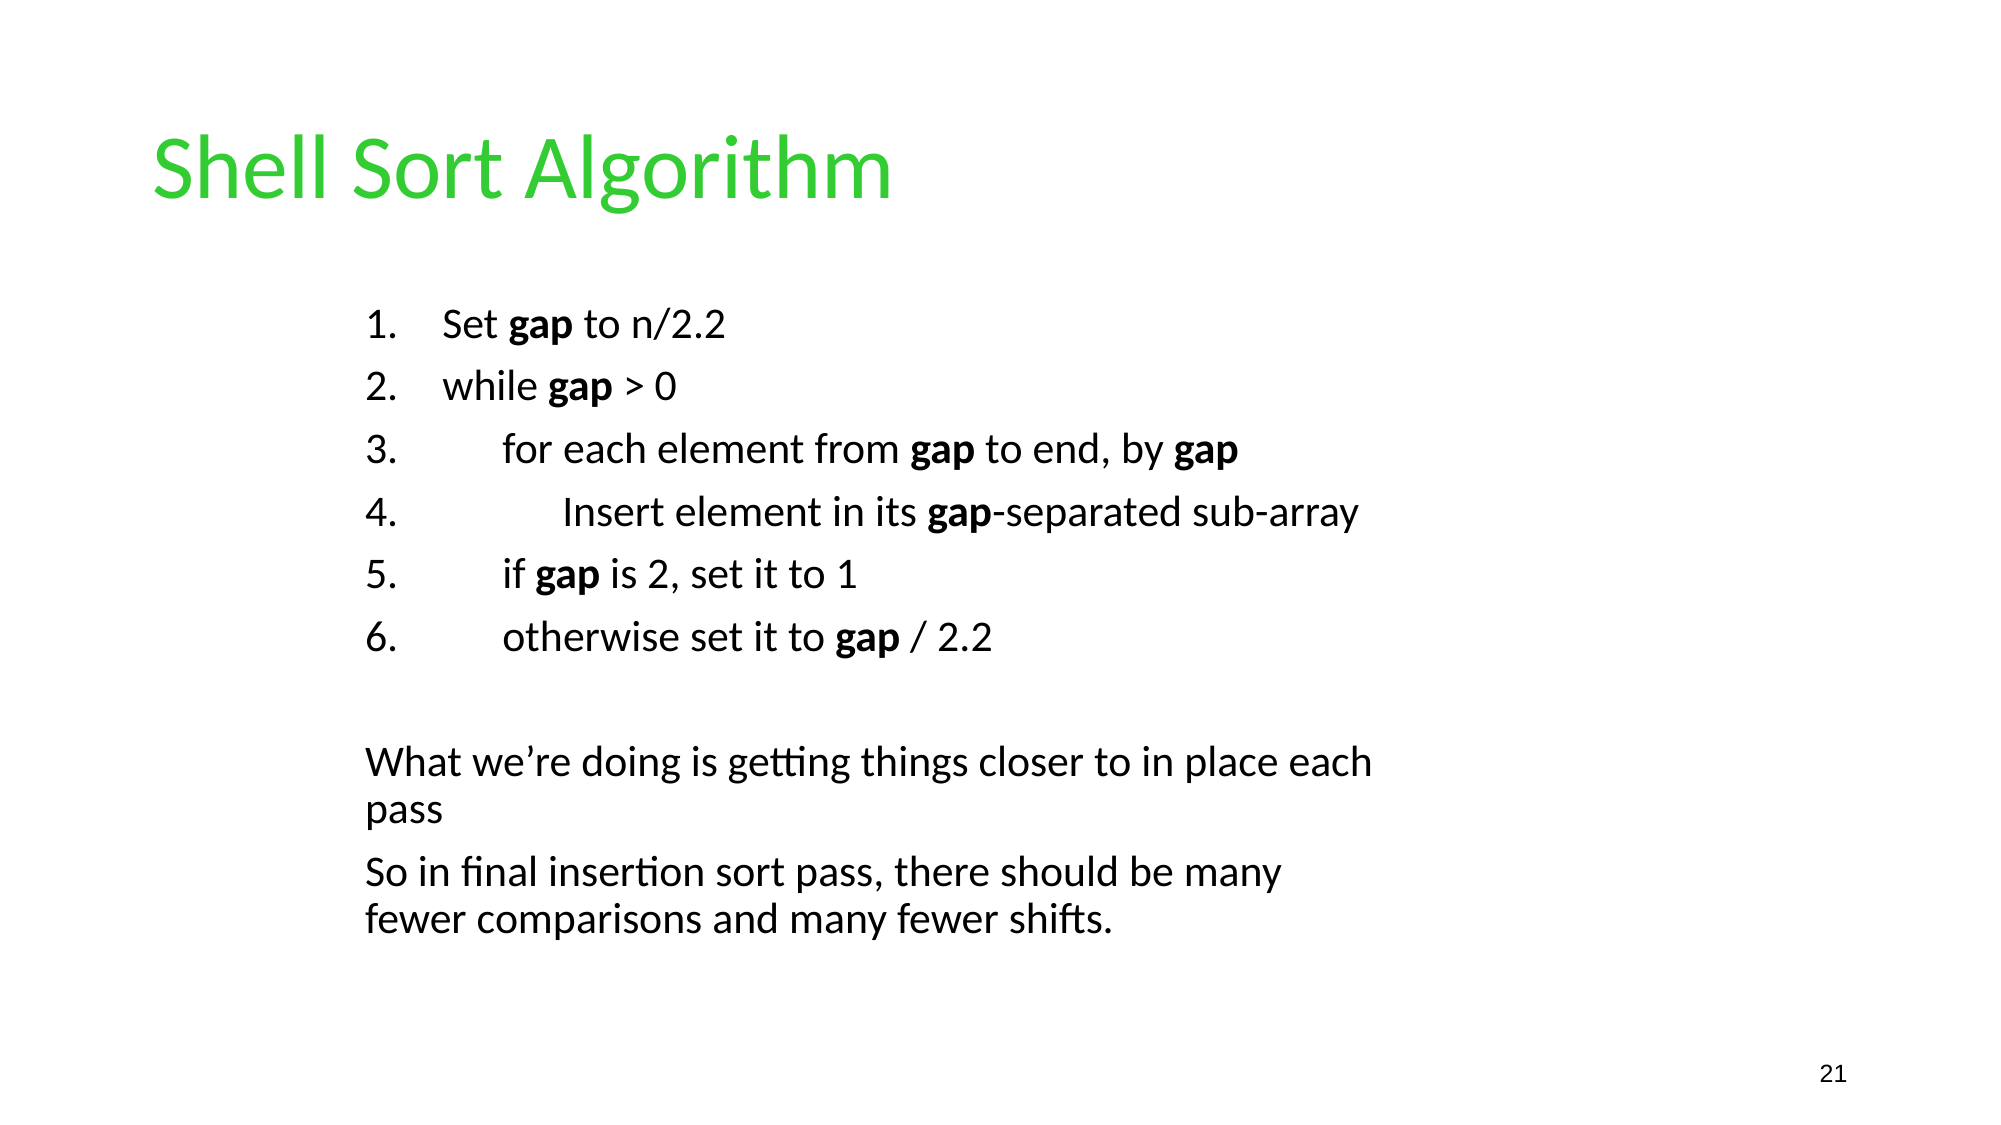

# Shell Sort Algorithm

Set gap to n/2.2
while gap > 0
      for each element from gap to end, by gap
            Insert element in its gap-separated sub-array
      if gap is 2, set it to 1
      otherwise set it to gap / 2.2

What we’re doing is getting things closer to in place each pass
So in final insertion sort pass, there should be many fewer comparisons and many fewer shifts.
21